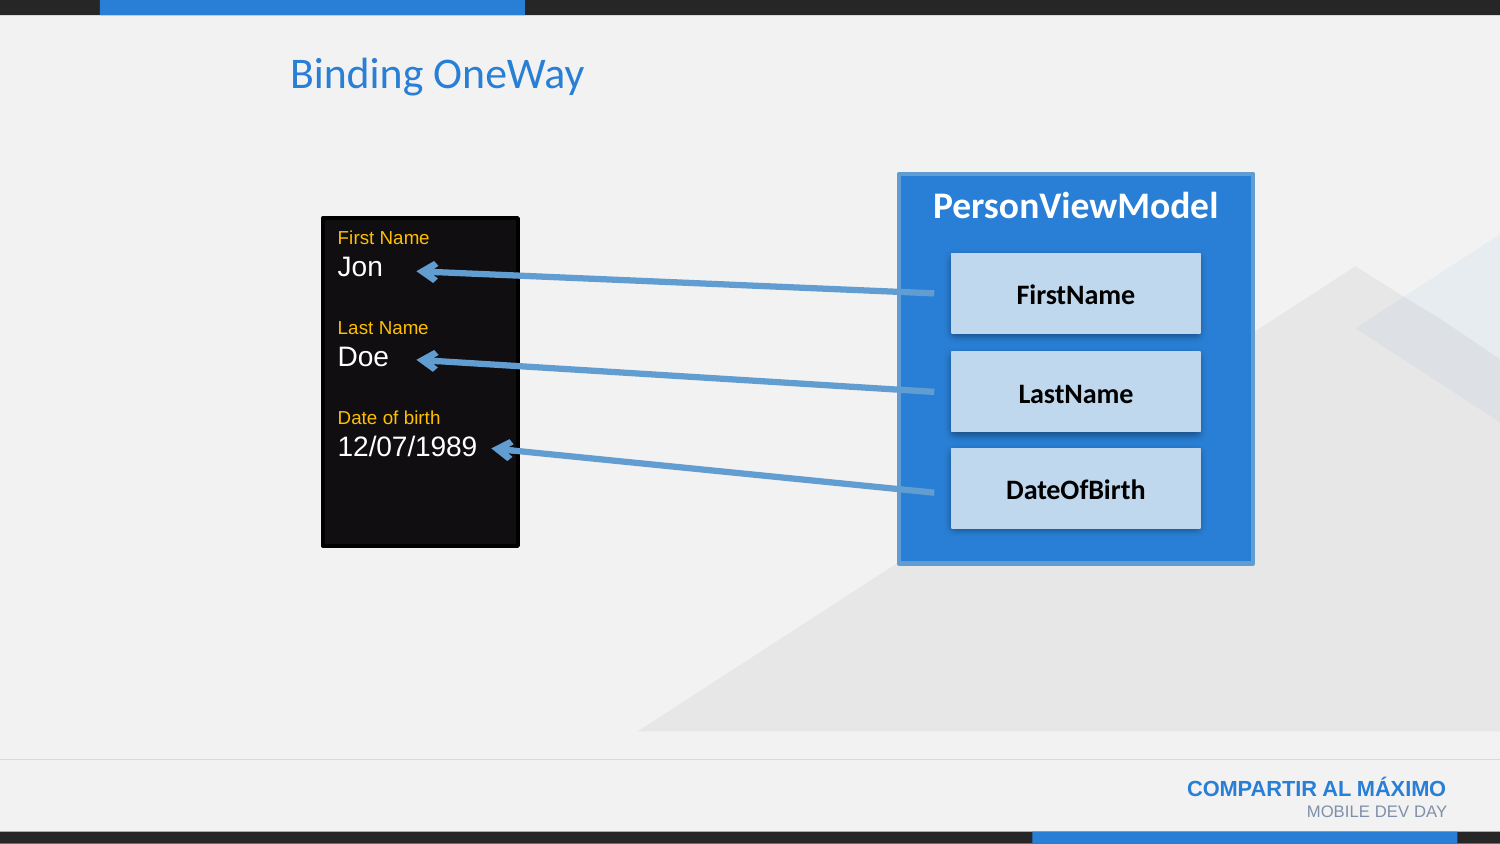

Binding OneWay
PersonViewModel
First Name
Jon

Last Name
Doe

Date of birth
12/07/1989
FirstName
LastName
DateOfBirth